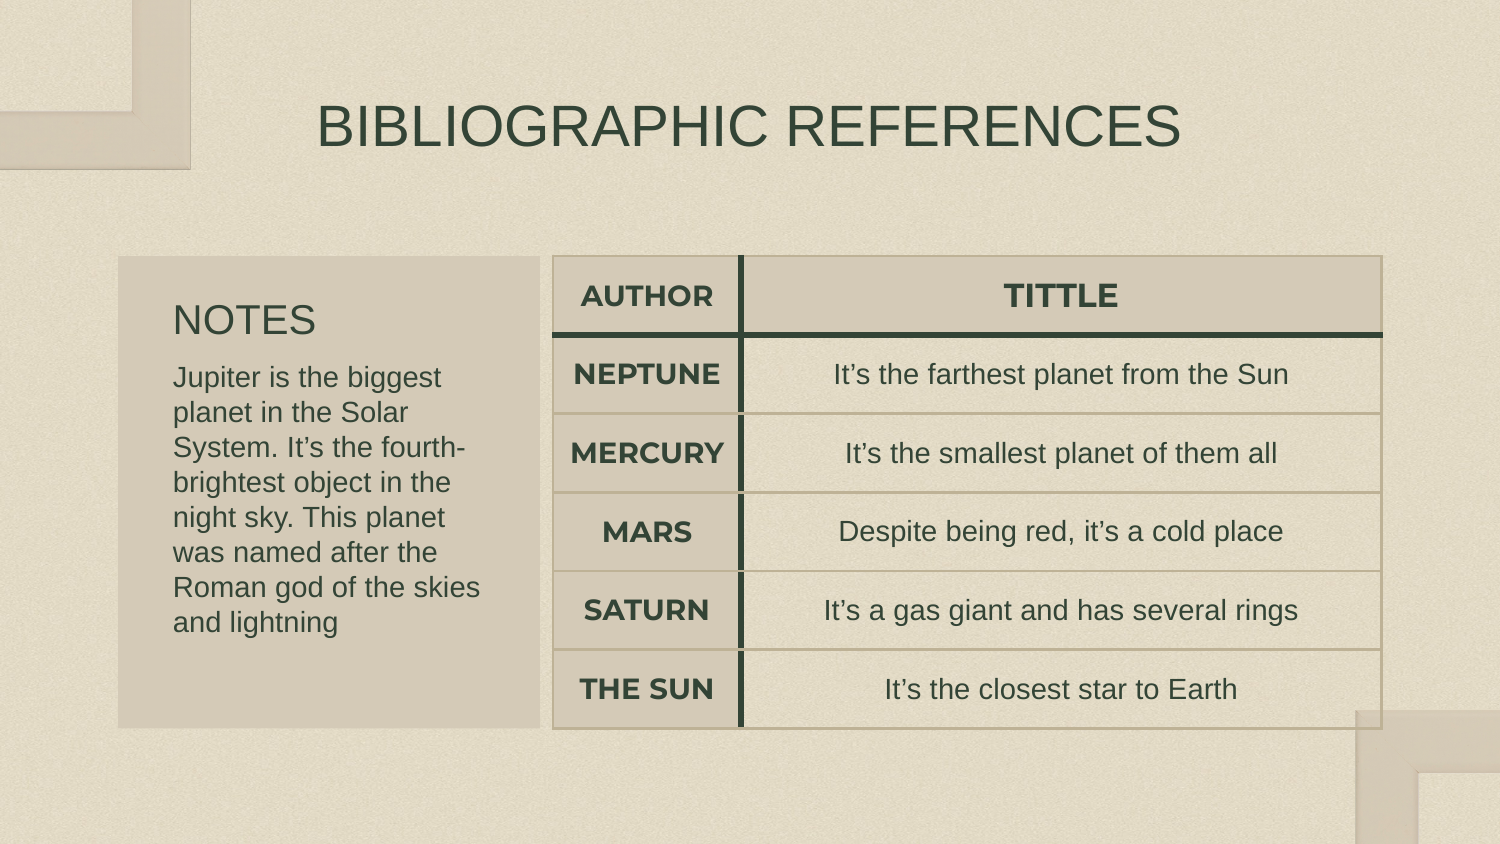

# BIBLIOGRAPHIC REFERENCES

| AUTHOR | TITTLE |
| --- | --- |
| NEPTUNE | It’s the farthest planet from the Sun |
| MERCURY | It’s the smallest planet of them all |
| MARS | Despite being red, it’s a cold place |
| SATURN | It’s a gas giant and has several rings |
| THE SUN | It’s the closest star to Earth |
NOTES
Jupiter is the biggest planet in the Solar System. It’s the fourth-brightest object in the night sky. This planet was named after the Roman god of the skies and lightning